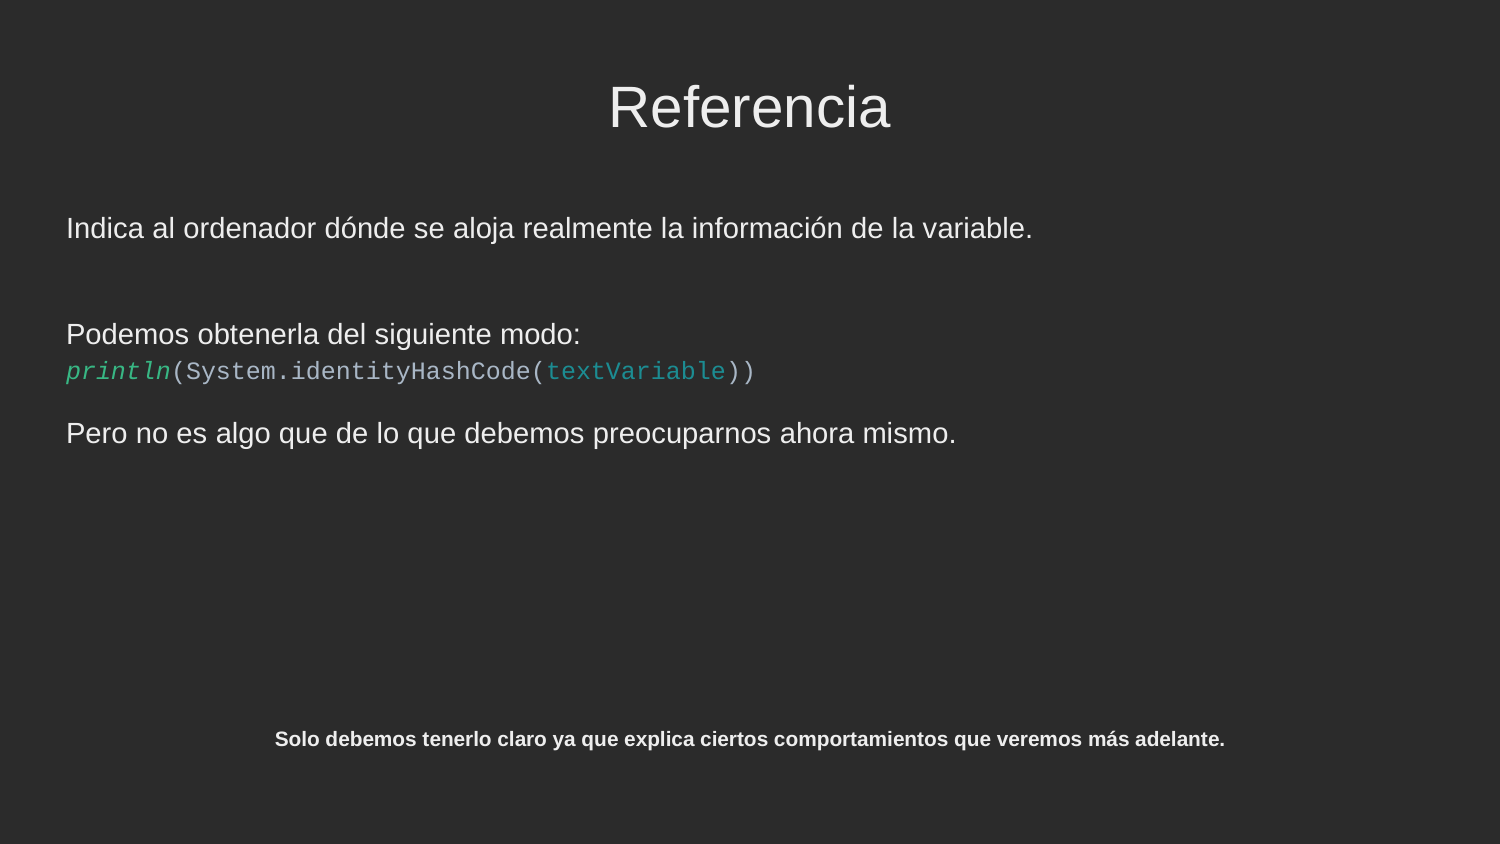

Referencia
Indica al ordenador dónde se aloja realmente la información de la variable.
Podemos obtenerla del siguiente modo:
println(System.identityHashCode(textVariable))
Pero no es algo que de lo que debemos preocuparnos ahora mismo.
Solo debemos tenerlo claro ya que explica ciertos comportamientos que veremos más adelante.